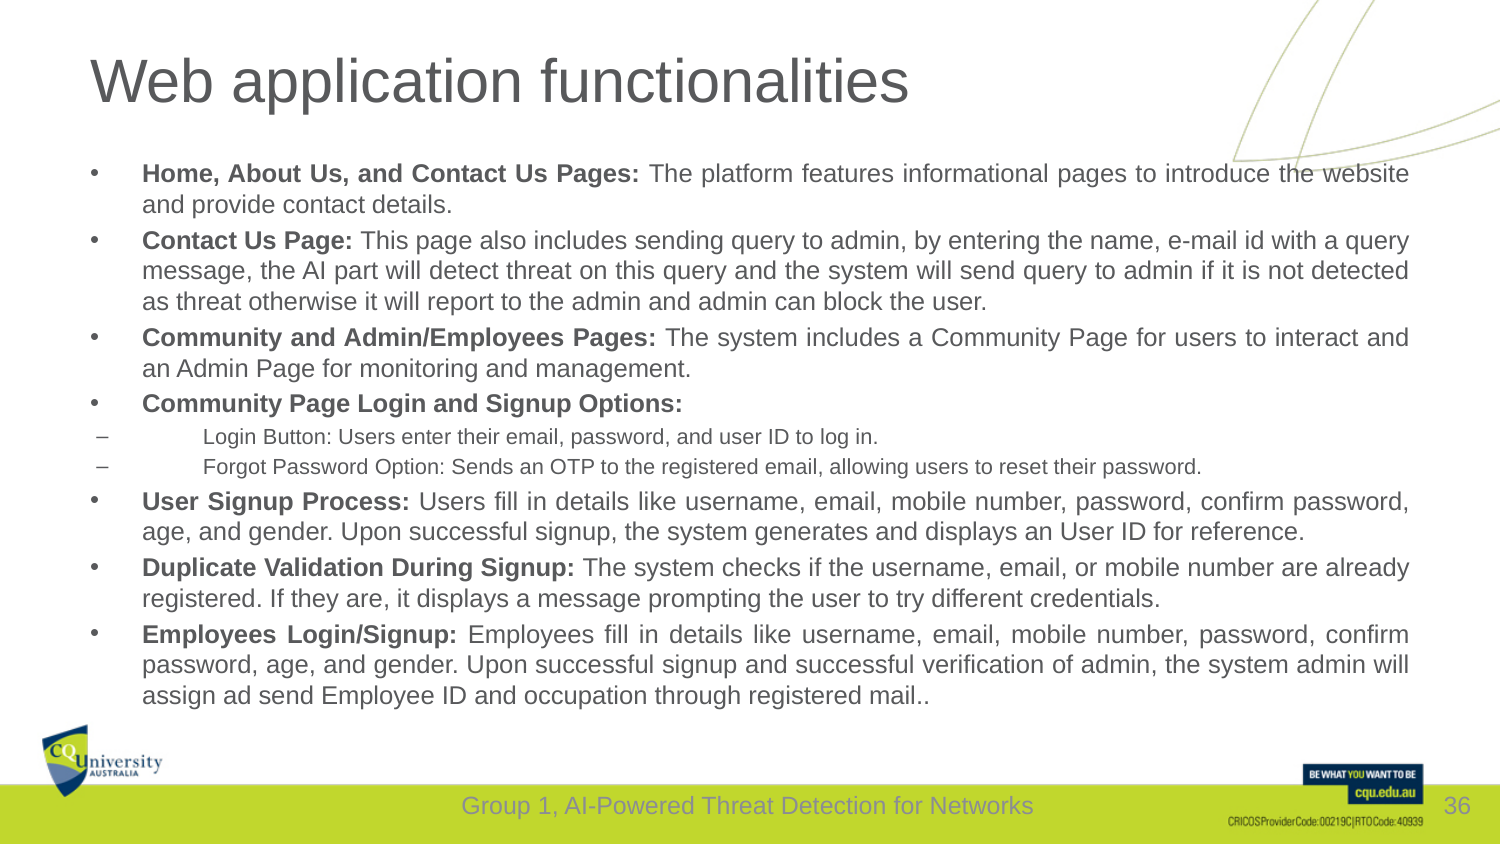

# Web application functionalities
Home, About Us, and Contact Us Pages: The platform features informational pages to introduce the website and provide contact details.
Contact Us Page: This page also includes sending query to admin, by entering the name, e-mail id with a query message, the AI part will detect threat on this query and the system will send query to admin if it is not detected as threat otherwise it will report to the admin and admin can block the user.
Community and Admin/Employees Pages: The system includes a Community Page for users to interact and an Admin Page for monitoring and management.
Community Page Login and Signup Options:
Login Button: Users enter their email, password, and user ID to log in.
Forgot Password Option: Sends an OTP to the registered email, allowing users to reset their password.
User Signup Process: Users fill in details like username, email, mobile number, password, confirm password, age, and gender. Upon successful signup, the system generates and displays an User ID for reference.
Duplicate Validation During Signup: The system checks if the username, email, or mobile number are already registered. If they are, it displays a message prompting the user to try different credentials.
Employees Login/Signup: Employees fill in details like username, email, mobile number, password, confirm password, age, and gender. Upon successful signup and successful verification of admin, the system admin will assign ad send Employee ID and occupation through registered mail..

Group 1, AI-Powered Threat Detection for Networks
36